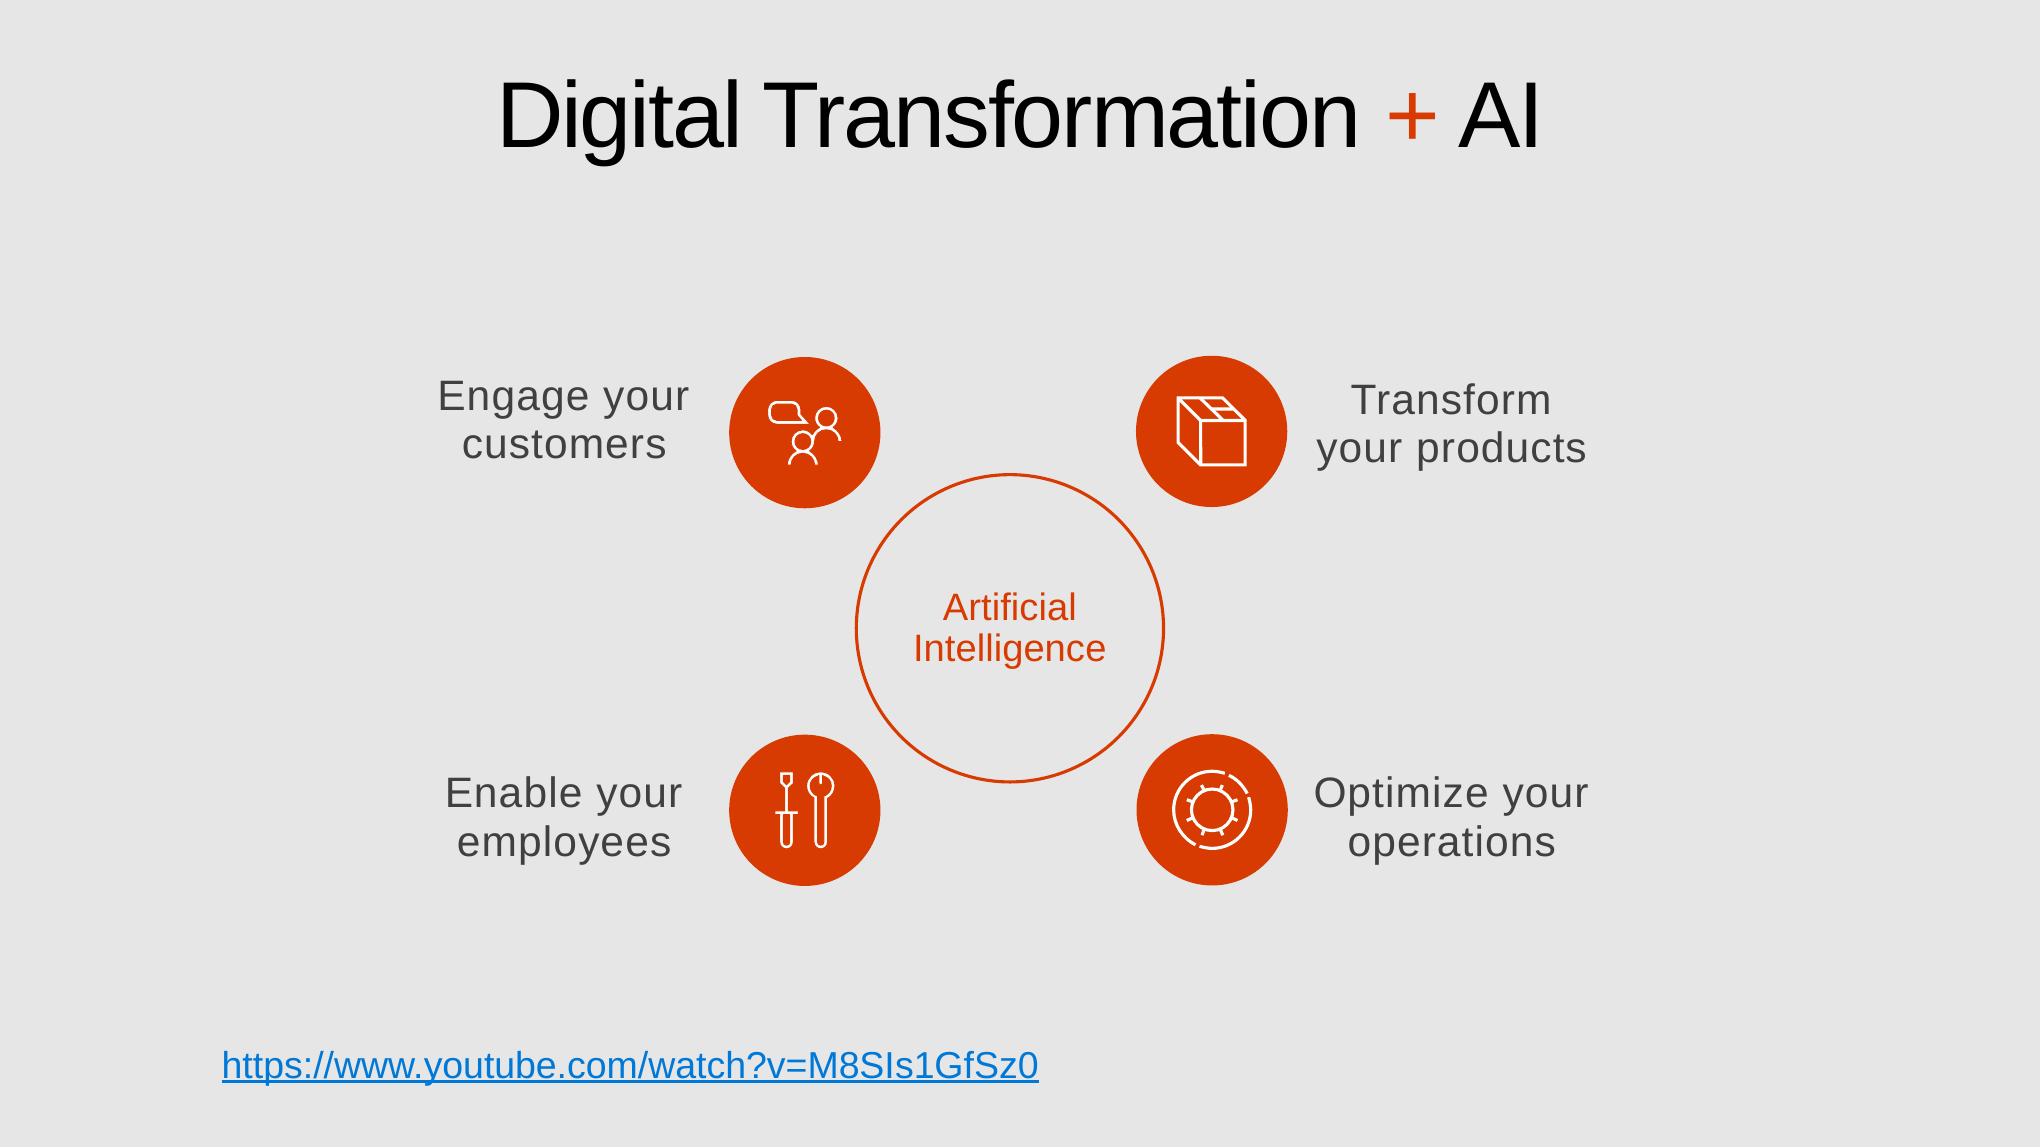

# Digital Transformation + AI

Engage your customers
Transform your products

Artificial Intelligence

Enable your employees
Optimize your operations

https://www.youtube.com/watch?v=M8SIs1GfSz0